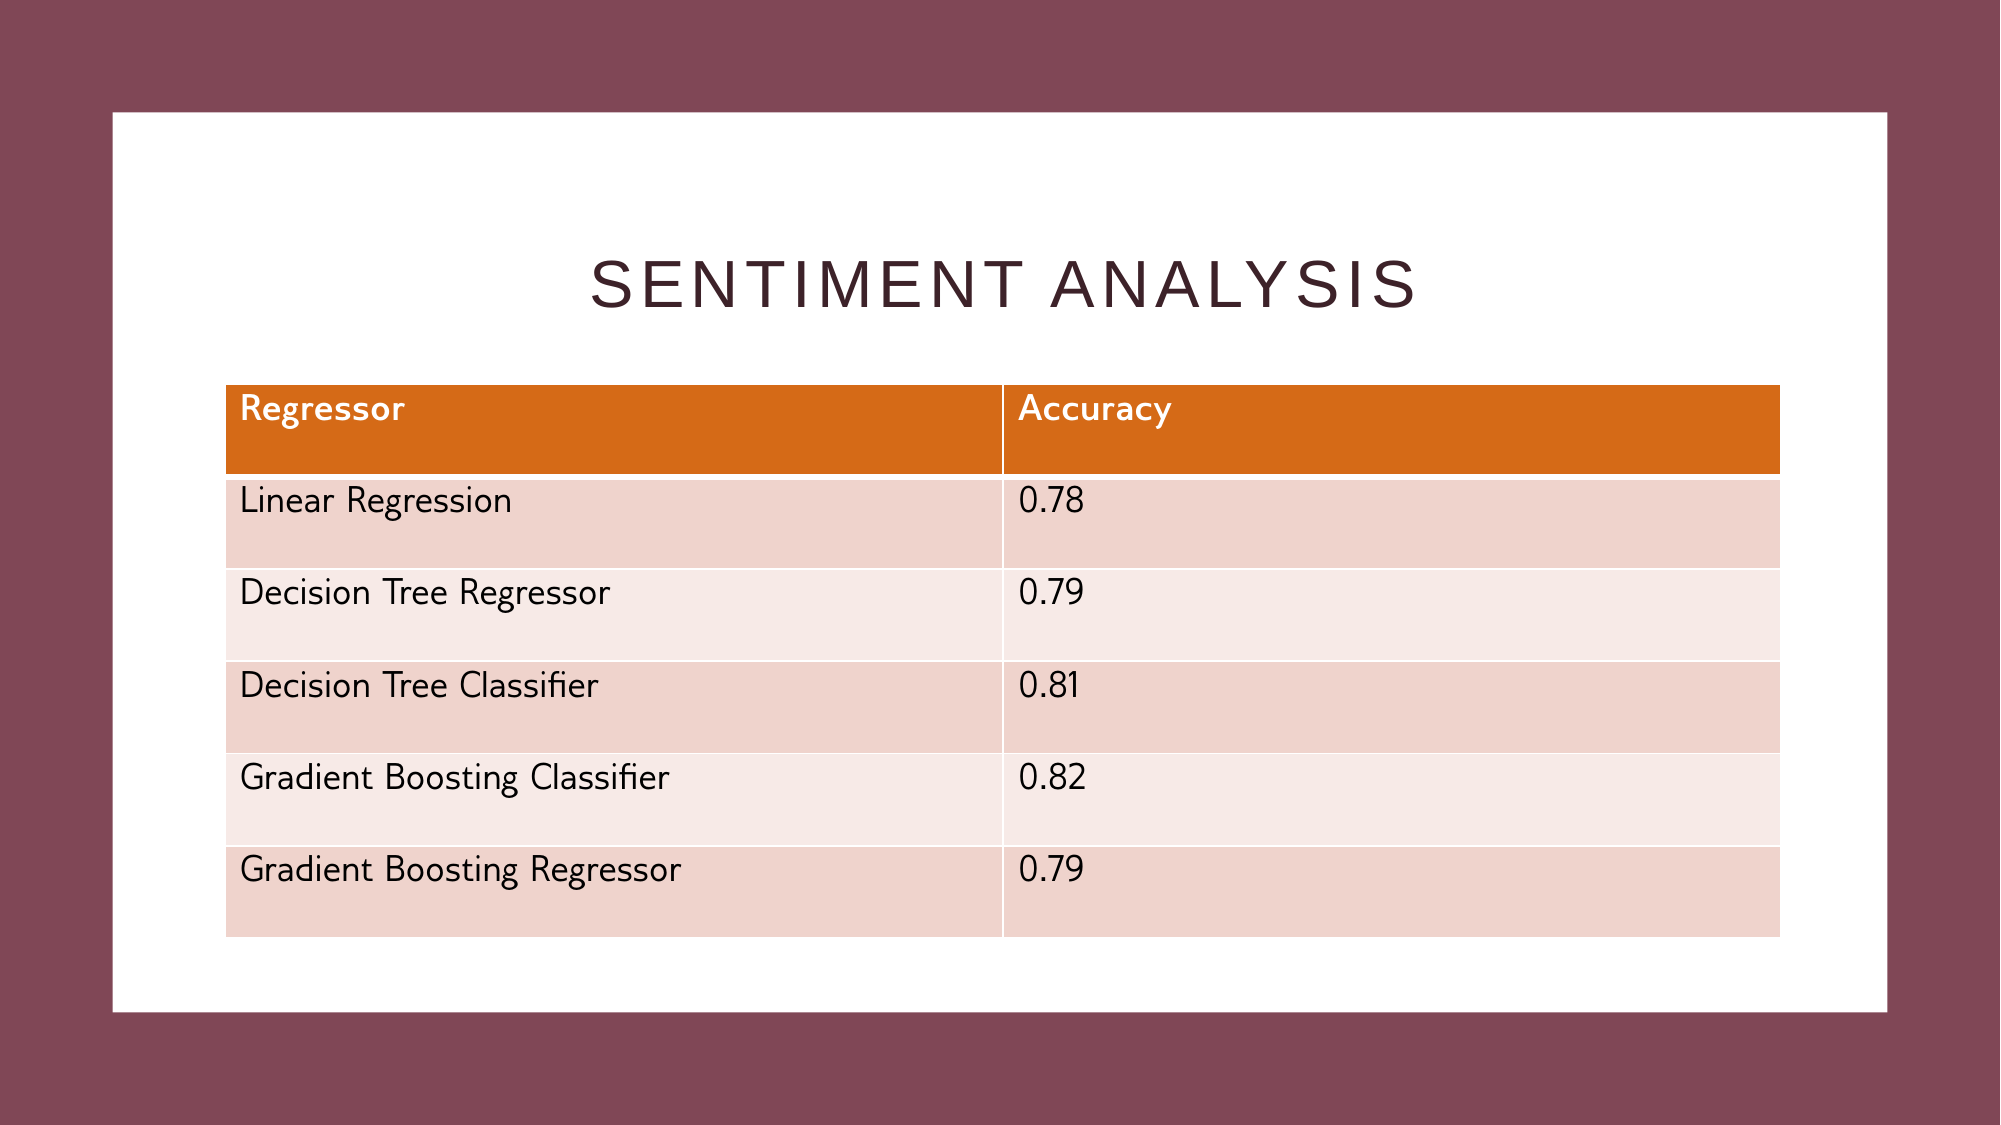

# Sentiment analysis
| Regressor | Accuracy |
| --- | --- |
| Linear Regression | 0.78 |
| Decision Tree Regressor | 0.79 |
| Decision Tree Classifier | 0.81 |
| Gradient Boosting Classifier | 0.82 |
| Gradient Boosting Regressor | 0.79 |